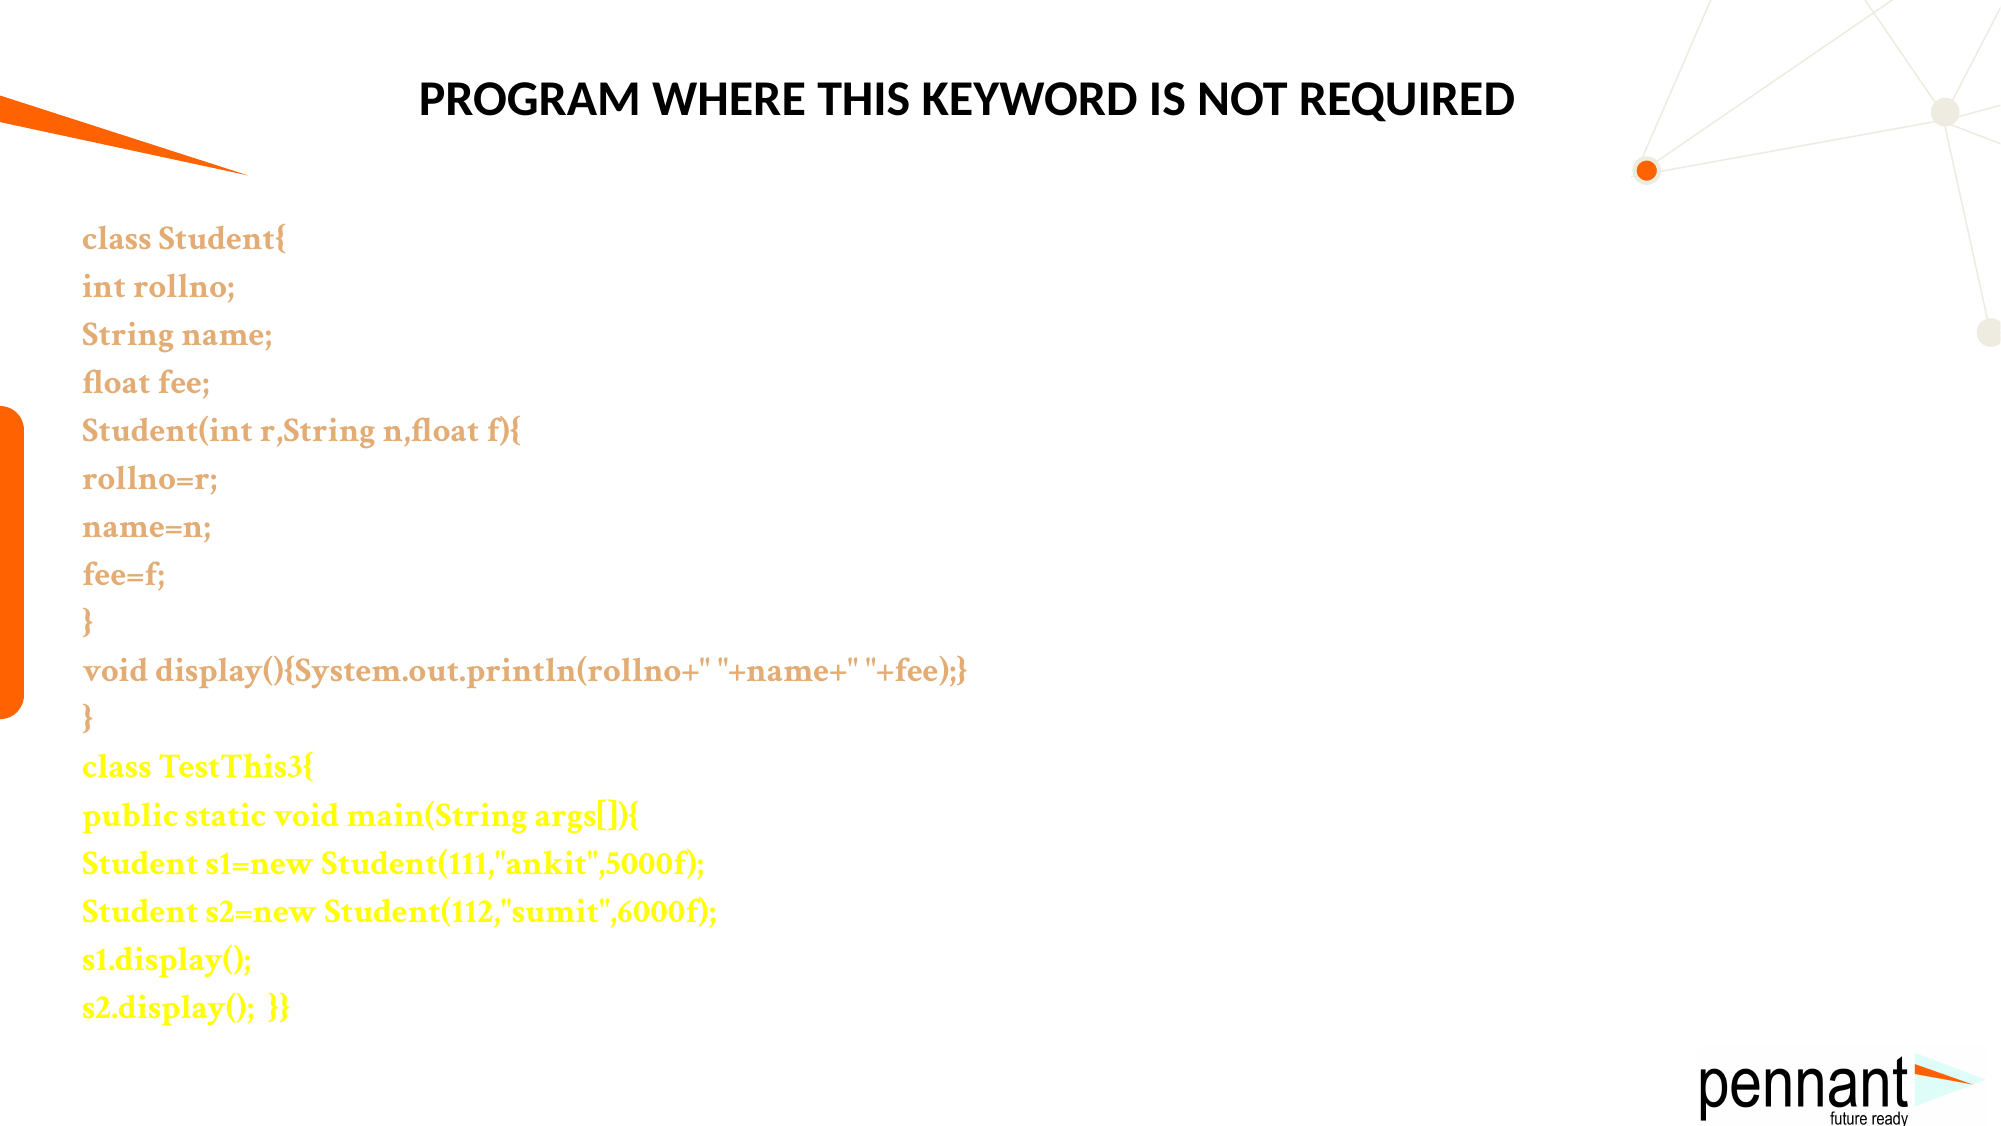

# PROGRAM WHERE THIS KEYWORD IS NOT REQUIRED
class Student{
int rollno;
String name;
float fee;
Student(int r,String n,float f){
rollno=r;
name=n;
fee=f;
}
void display(){System.out.println(rollno+" "+name+" "+fee);}
}
class TestThis3{
public static void main(String args[]){
Student s1=new Student(111,"ankit",5000f);
Student s2=new Student(112,"sumit",6000f);
s1.display();
s2.display();  }}